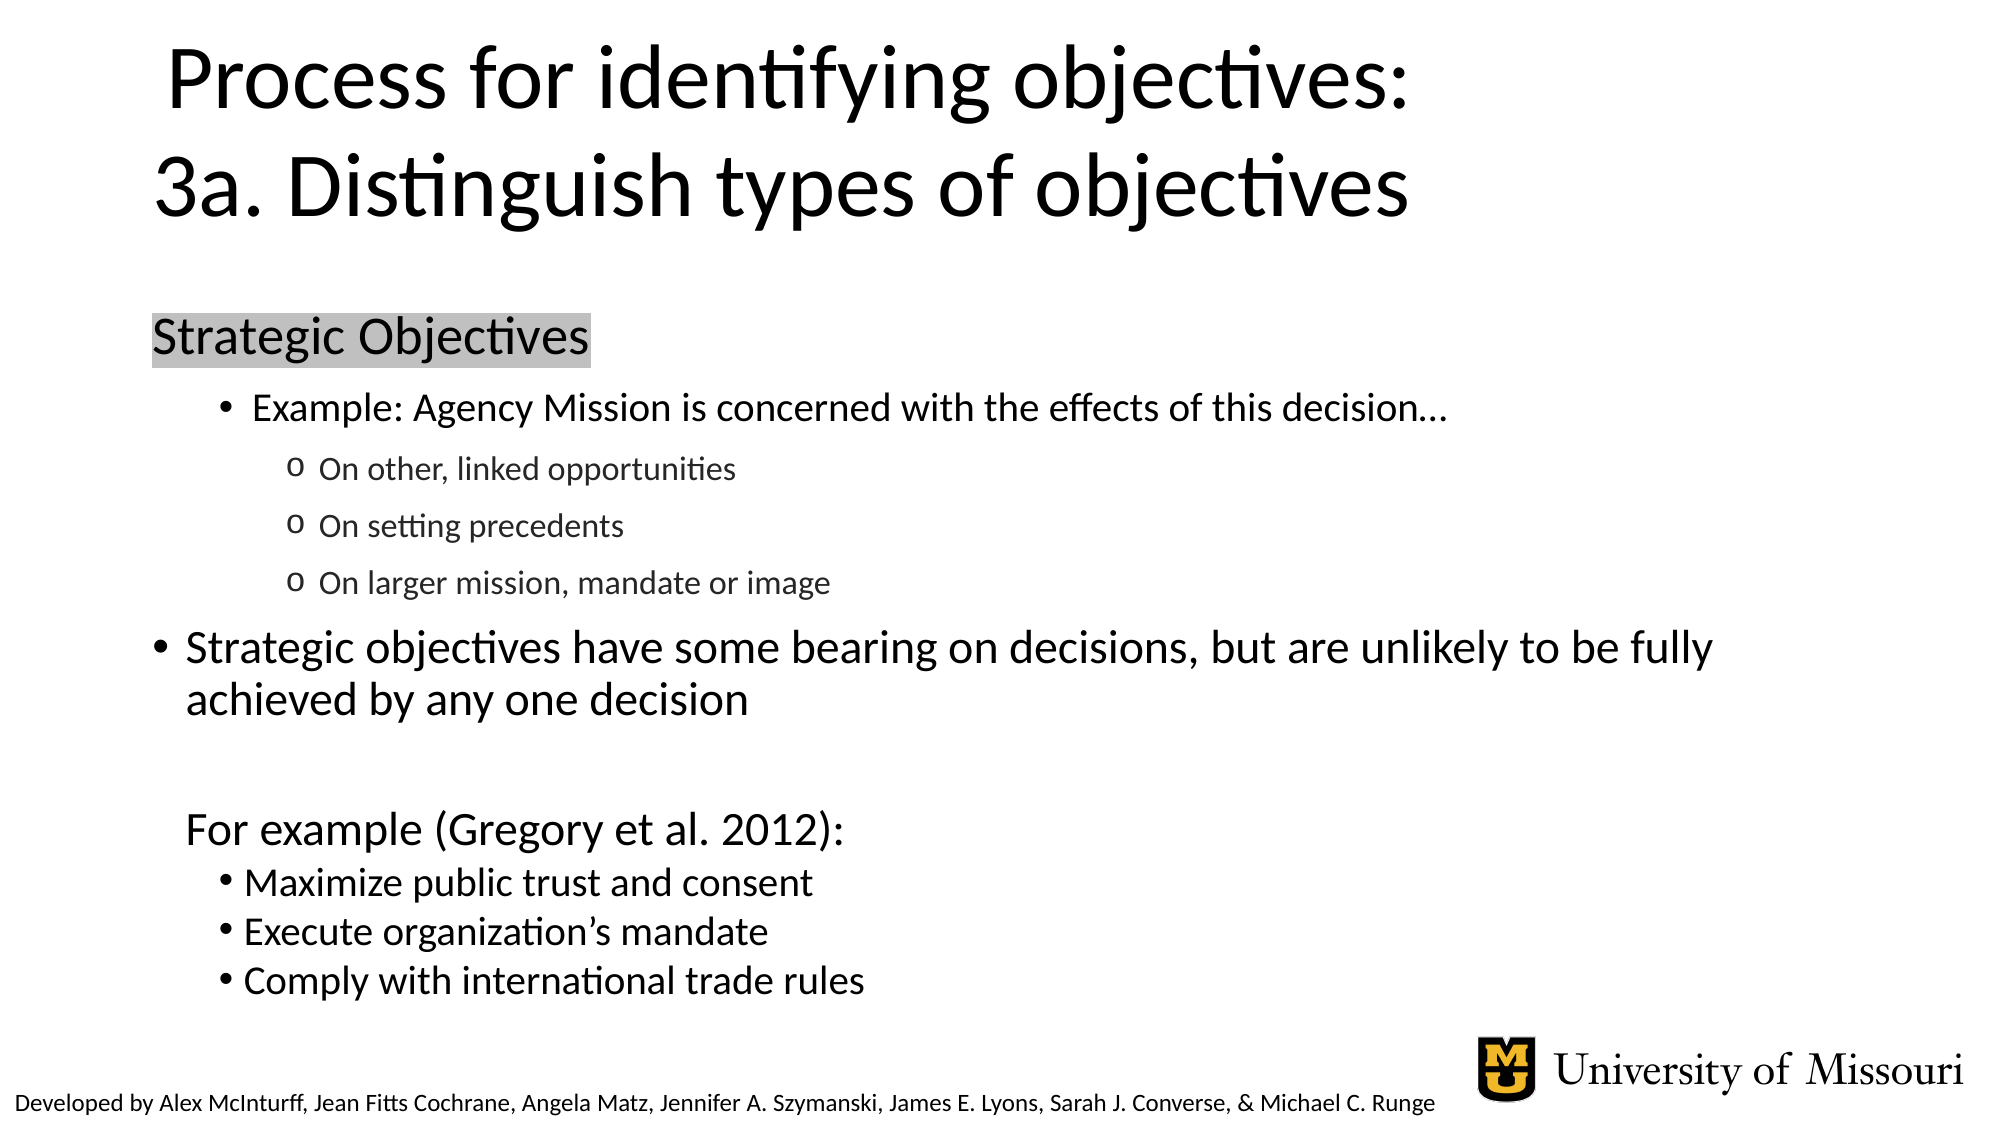

Process for identifying objectives:
# 3a. Distinguish types of objectives
Strategic Objectives
Example: Agency Mission is concerned with the effects of this decision…
On other, linked opportunities
On setting precedents
On larger mission, mandate or image
Strategic objectives have some bearing on decisions, but are unlikely to be fully achieved by any one decision

For example (Gregory et al. 2012):
Maximize public trust and consent
Execute organization’s mandate
Comply with international trade rules

Developed by Alex McInturff, Jean Fitts Cochrane, Angela Matz, Jennifer A. Szymanski, James E. Lyons, Sarah J. Converse, & Michael C. Runge